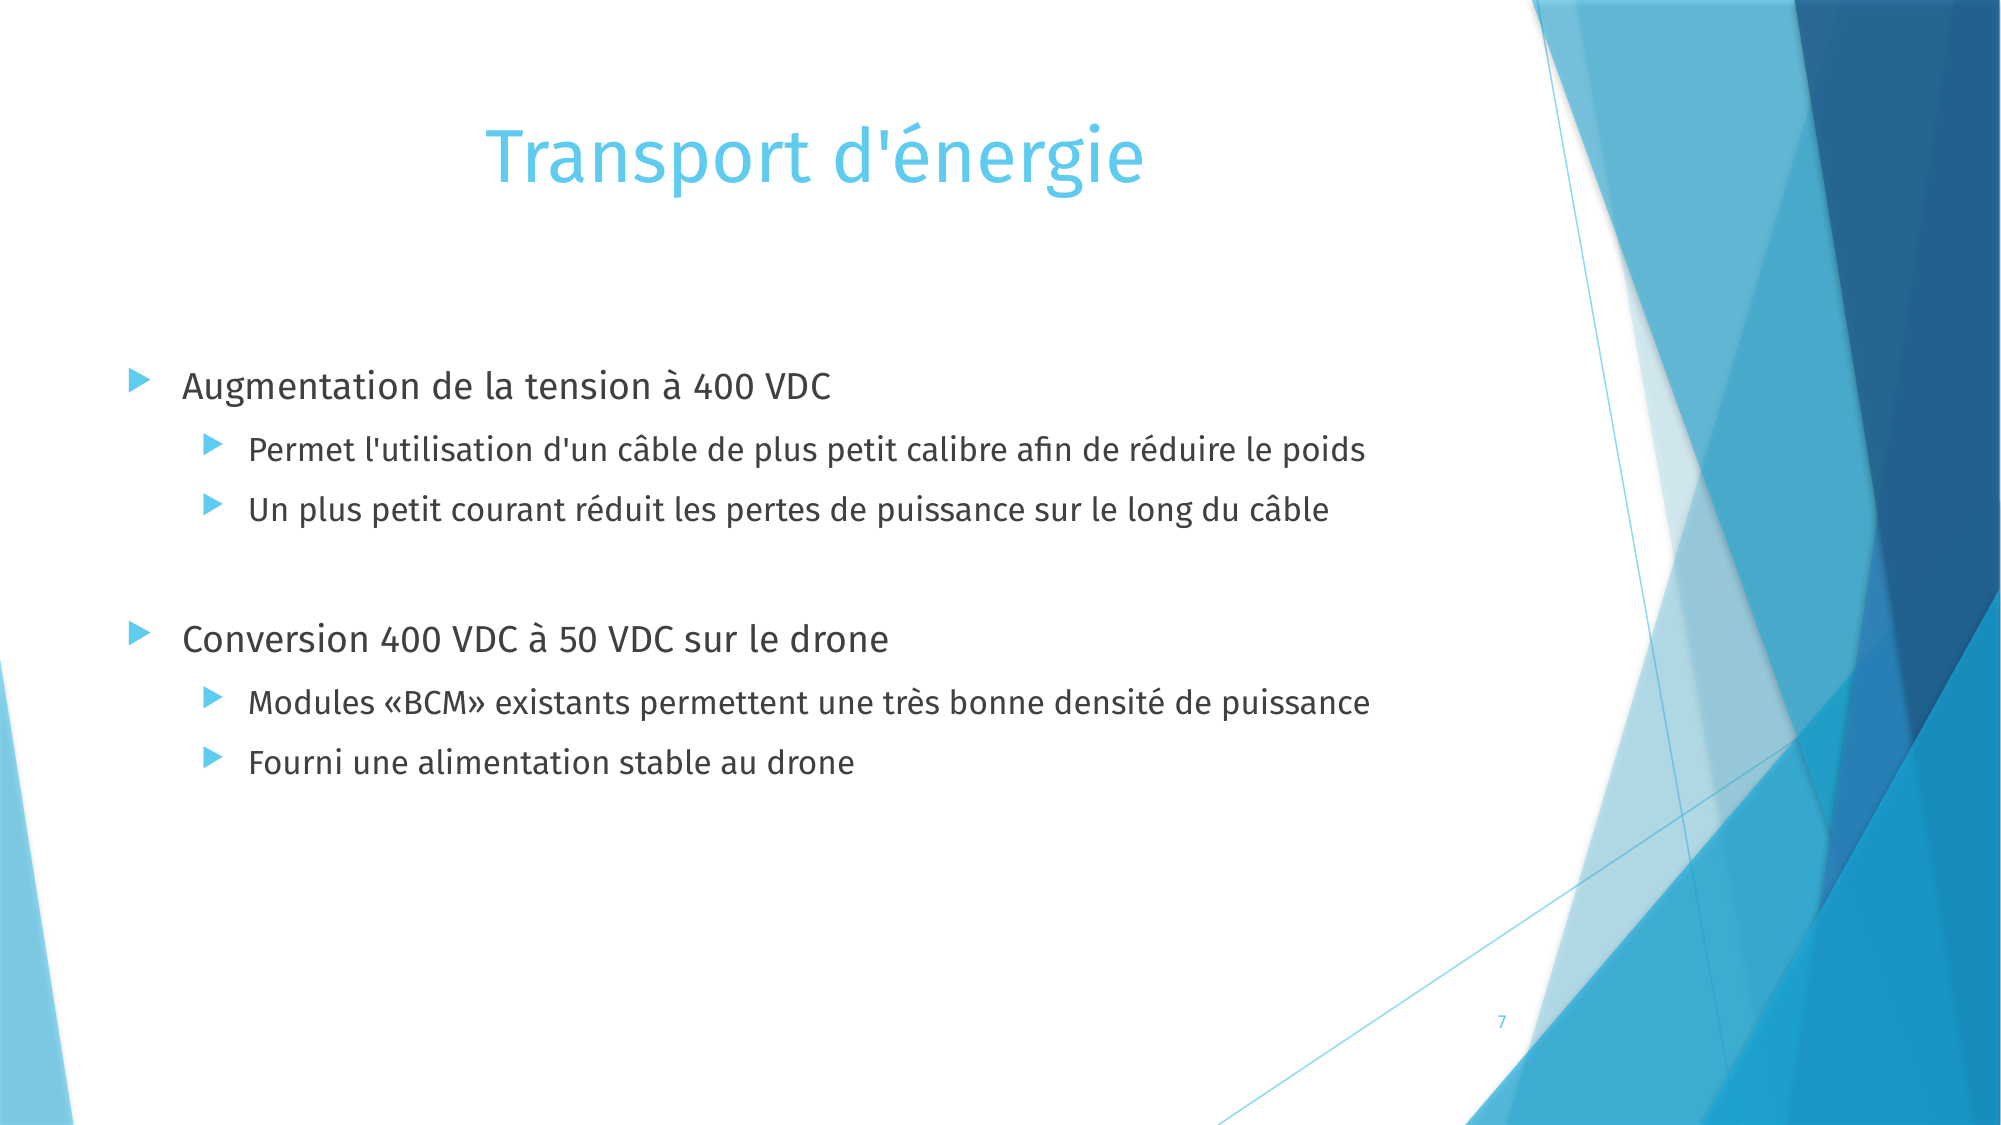

# Transport d'énergie
Augmentation de la tension à 400 VDC
Permet l'utilisation d'un câble de plus petit calibre afin de réduire le poids
Un plus petit courant réduit les pertes de puissance sur le long du câble

Conversion 400 VDC à 50 VDC sur le drone
Modules «BCM» existants permettent une très bonne densité de puissance
Fourni une alimentation stable au drone
7